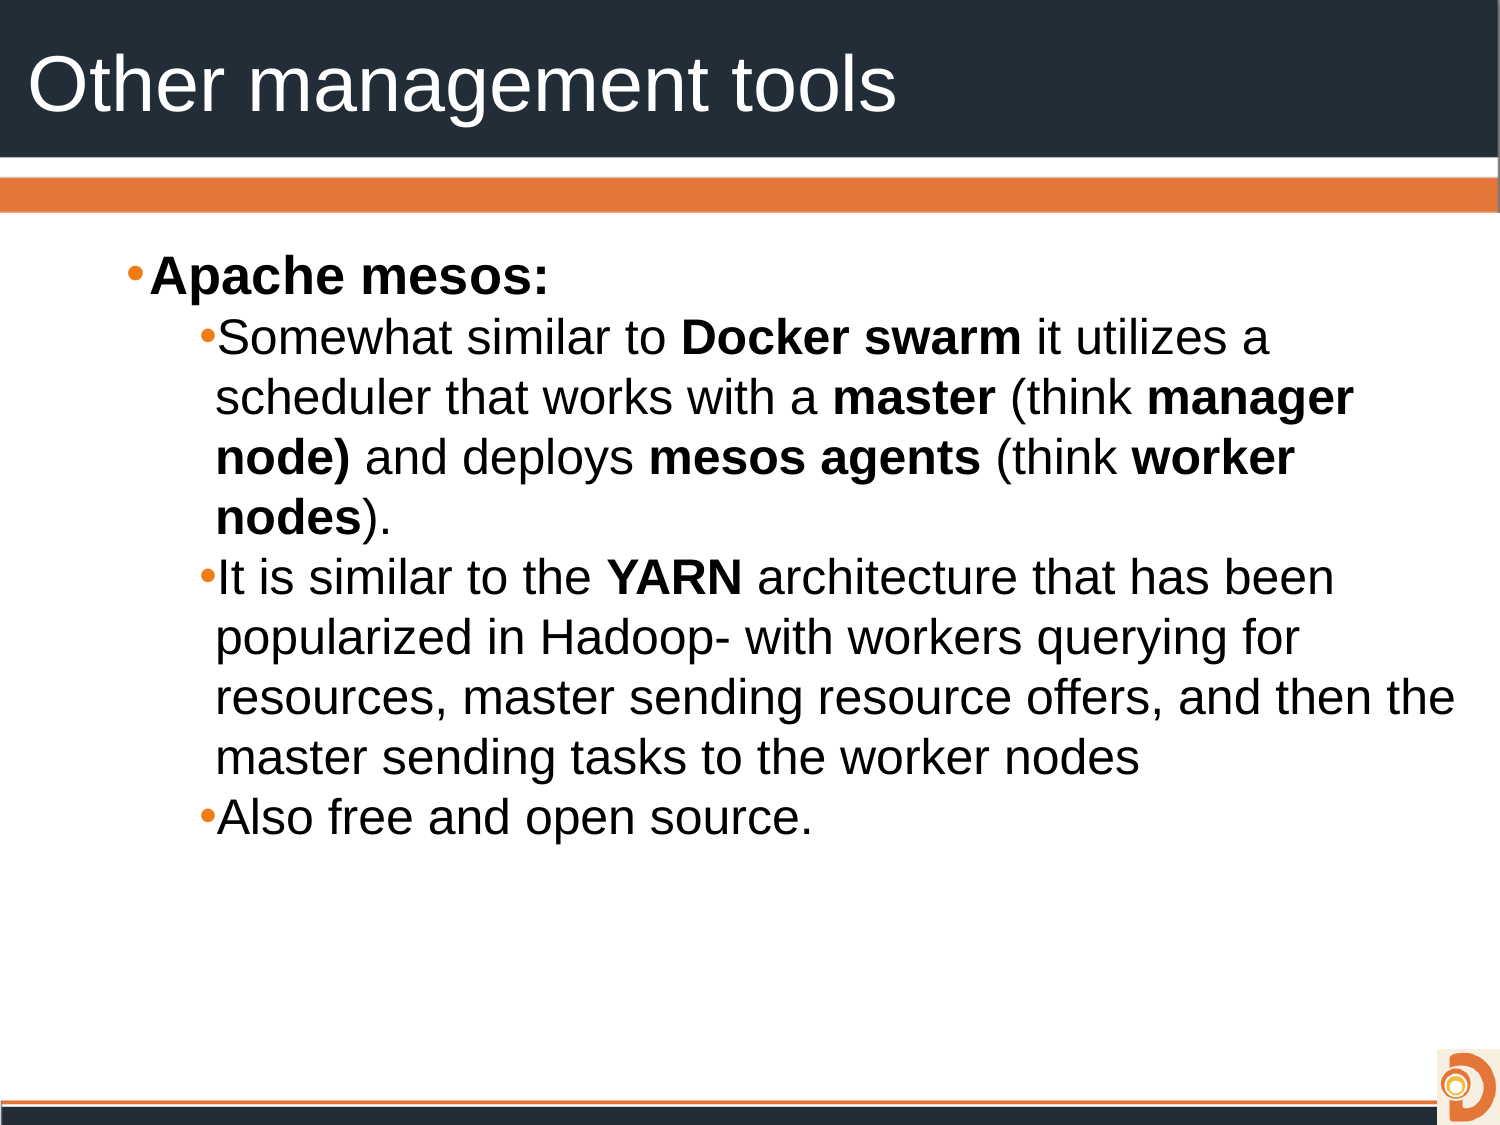

# Other management tools
Apache mesos:
Somewhat similar to Docker swarm it utilizes a scheduler that works with a master (think manager node) and deploys mesos agents (think worker nodes).
It is similar to the YARN architecture that has been popularized in Hadoop- with workers querying for resources, master sending resource offers, and then the master sending tasks to the worker nodes
Also free and open source.